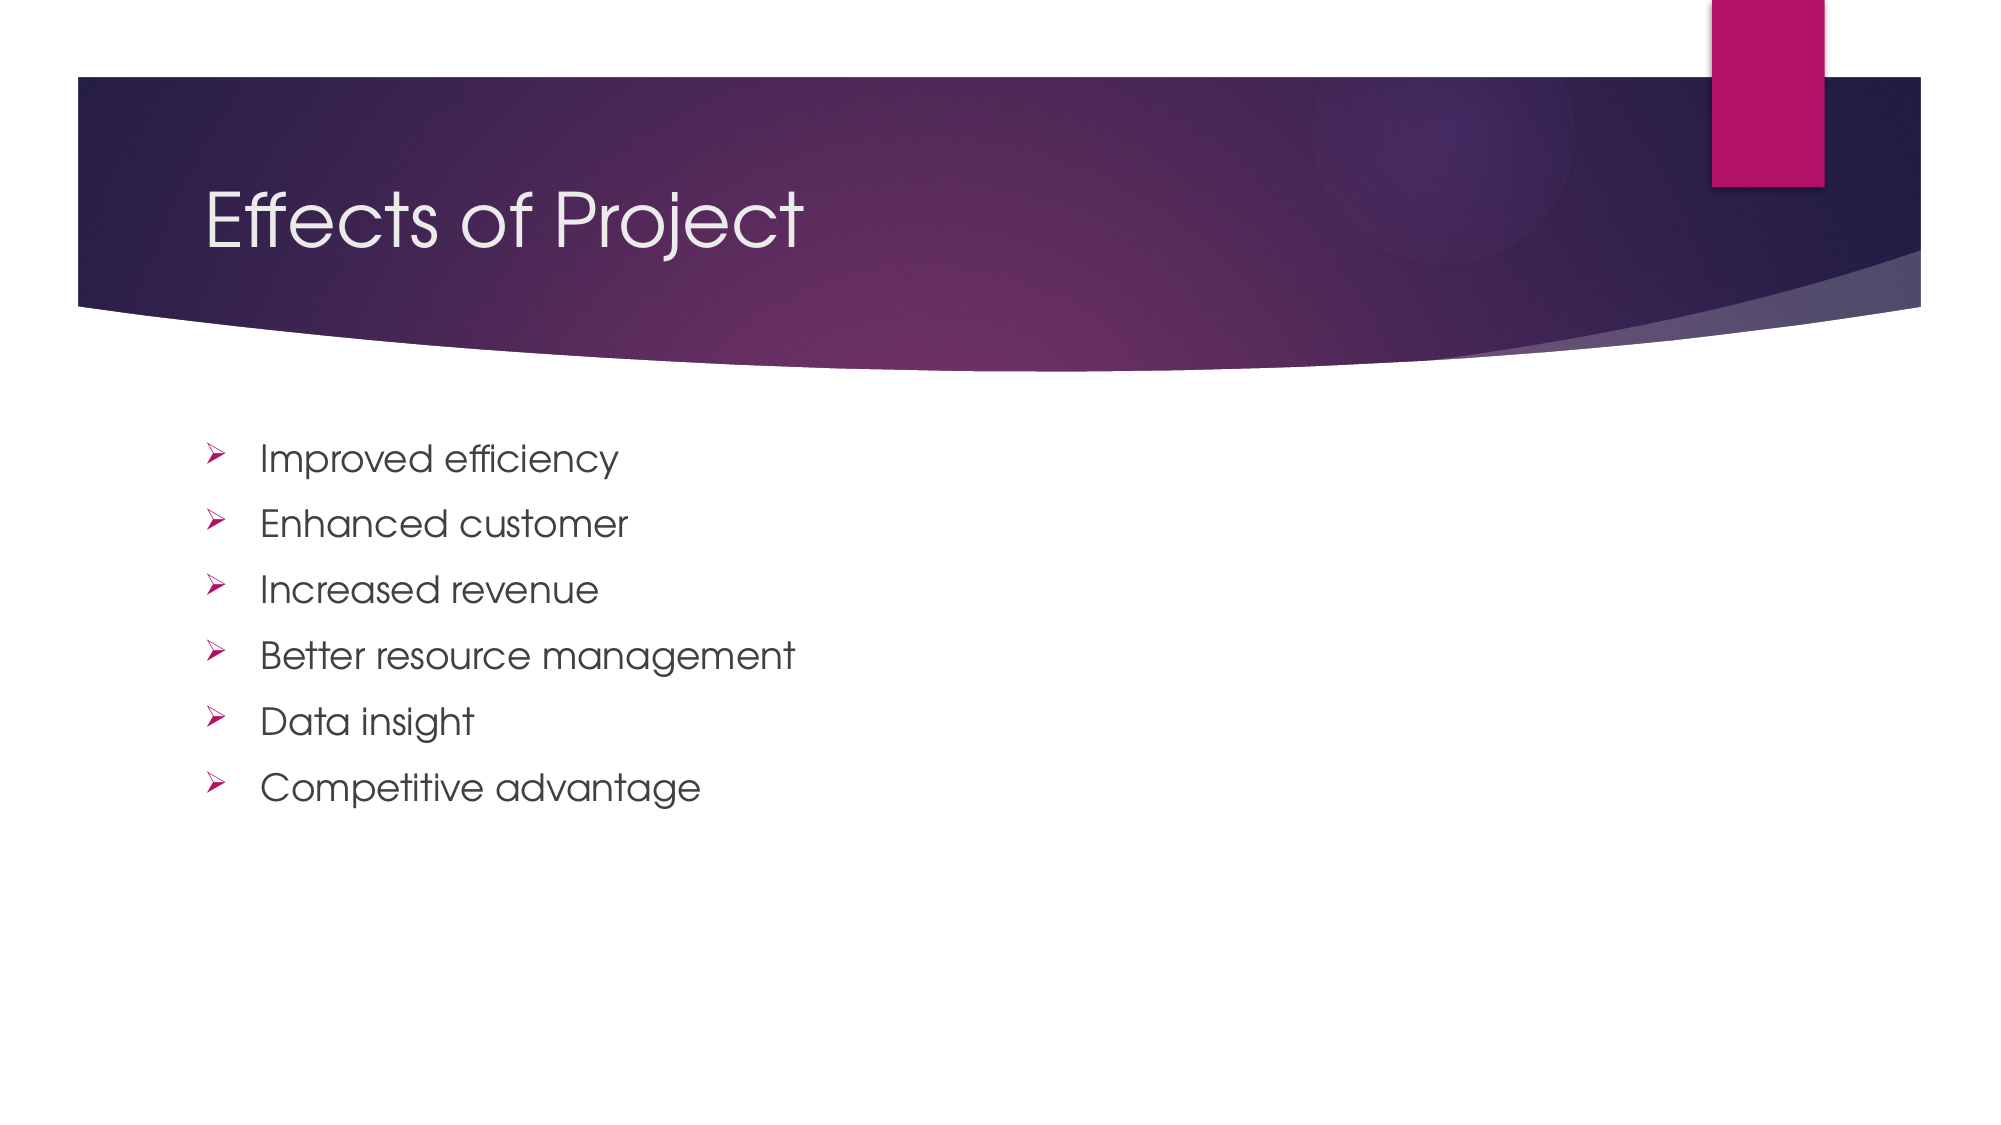

# Effects of Project
Improved efficiency
Enhanced customer
Increased revenue
Better resource management
Data insight
Competitive advantage